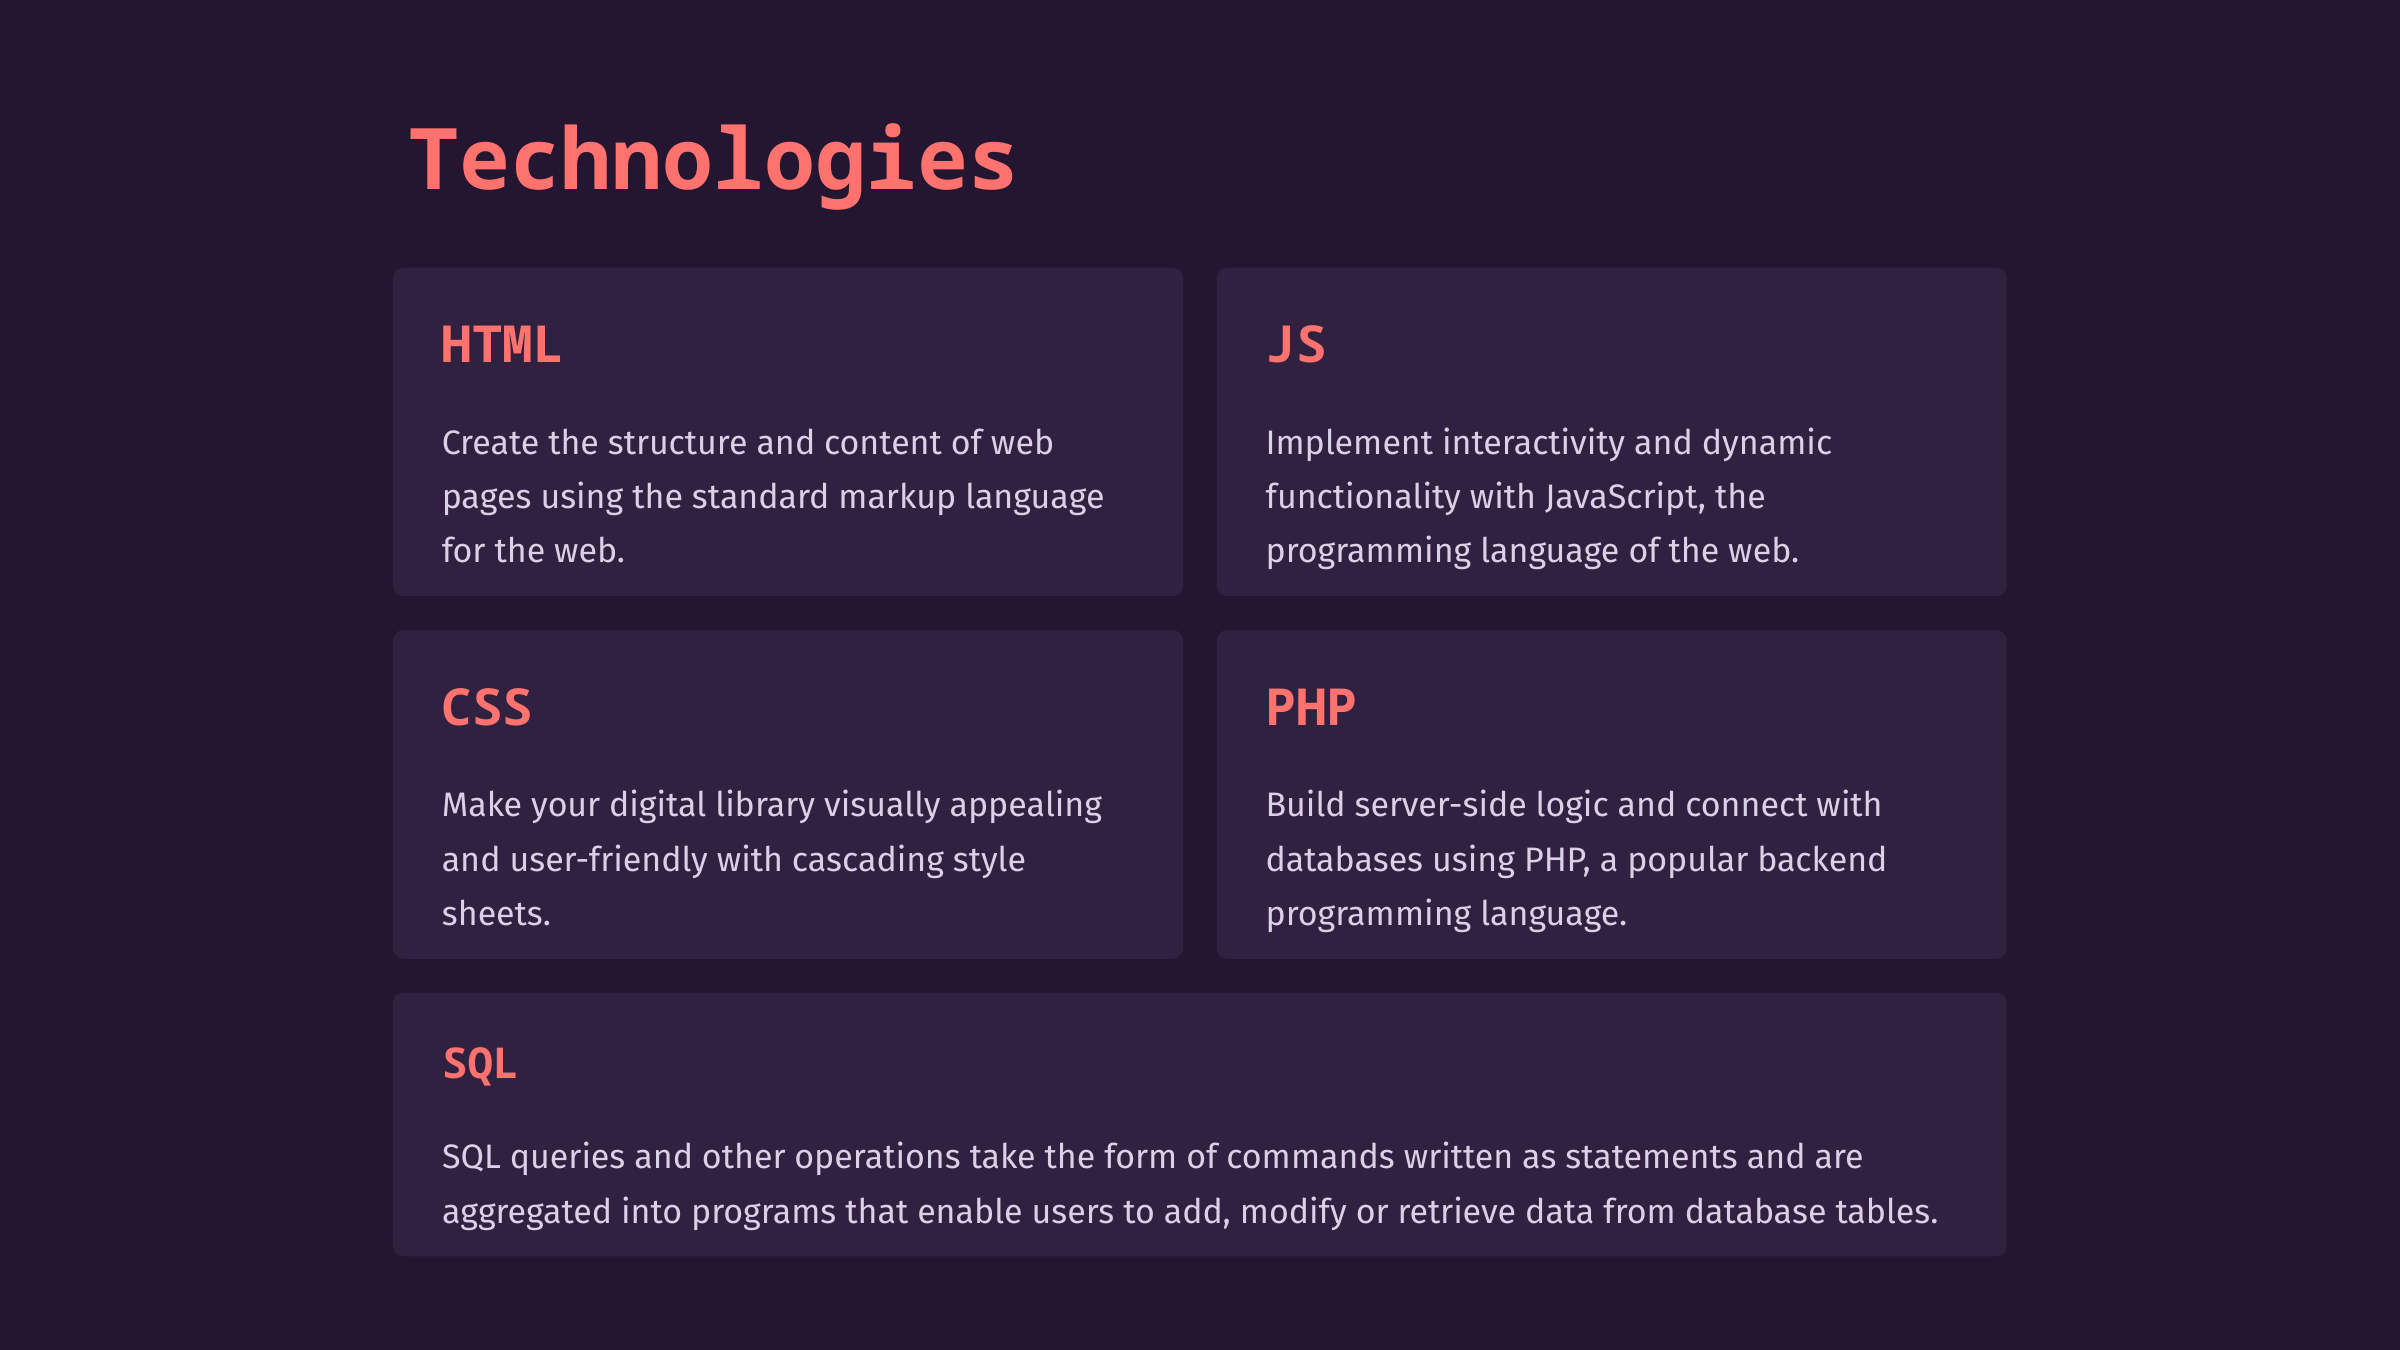

Technologies

HTML
JS
Create the structure and content of web pages using the standard markup language for the web.
Implement interactivity and dynamic functionality with JavaScript, the programming language of the web.

CSS
PHP
Make your digital library visually appealing and user-friendly with cascading style sheets.
Build server-side logic and connect with databases using PHP, a popular backend programming language.

SQL
SQL queries and other operations take the form of commands written as statements and are aggregated into programs that enable users to add, modify or retrieve data from database tables.